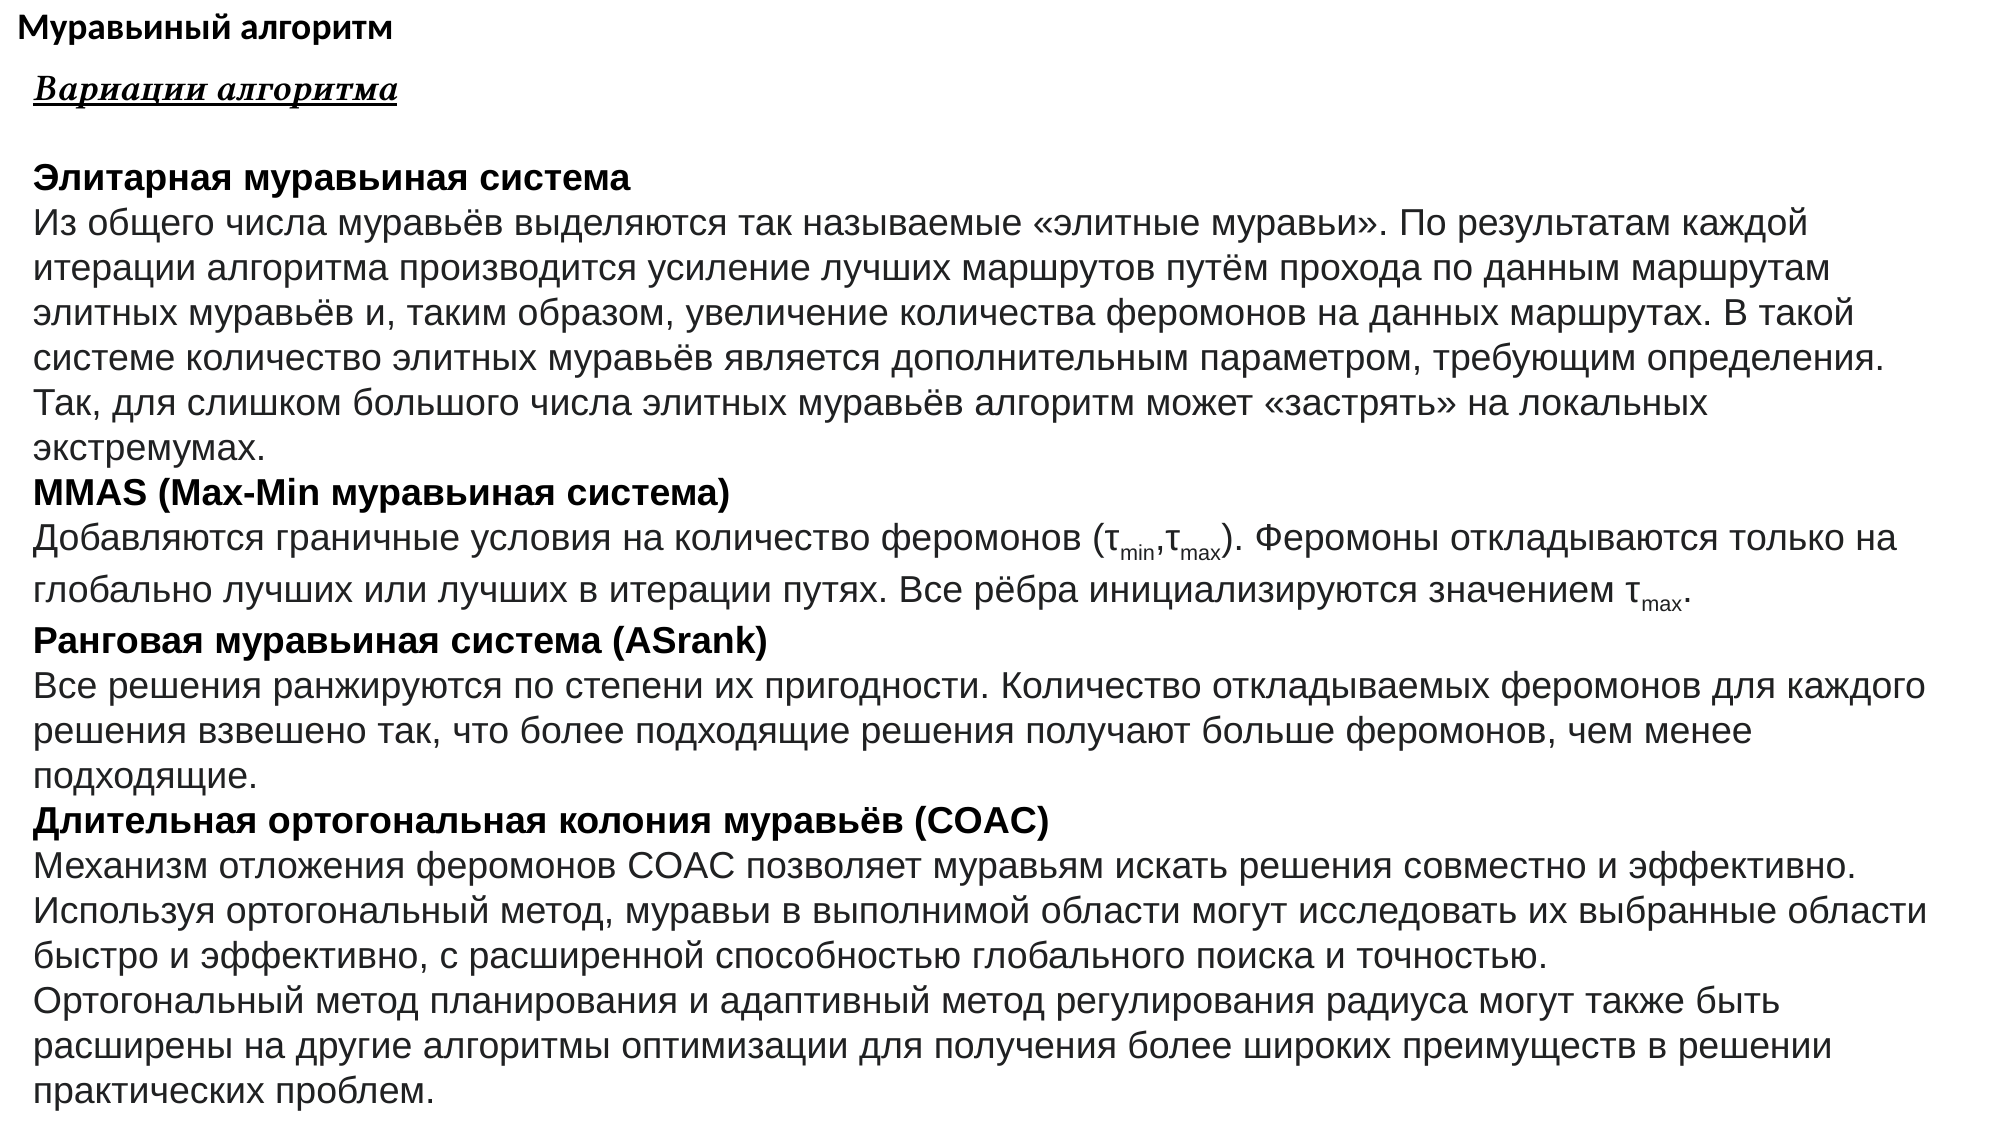

Муравьиный алгоритм
Вариации алгоритма

Элитарная муравьиная система
Из общего числа муравьёв выделяются так называемые «элитные муравьи». По результатам каждой итерации алгоритма производится усиление лучших маршрутов путём прохода по данным маршрутам элитных муравьёв и, таким образом, увеличение количества феромонов на данных маршрутах. В такой системе количество элитных муравьёв является дополнительным параметром, требующим определения. Так, для слишком большого числа элитных муравьёв алгоритм может «застрять» на локальных экстремумах.
MMAS (Max-Min муравьиная система)
Добавляются граничные условия на количество феромонов (τmin,τmax). Феромоны откладываются только на глобально лучших или лучших в итерации путях. Все рёбра инициализируются значением τmax.
Ранговая муравьиная система (ASrank)
Все решения ранжируются по степени их пригодности. Количество откладываемых феромонов для каждого решения взвешено так, что более подходящие решения получают больше феромонов, чем менее подходящие.
Длительная ортогональная колония муравьёв (COAC)
Механизм отложения феромонов COAC позволяет муравьям искать решения совместно и эффективно. Используя ортогональный метод, муравьи в выполнимой области могут исследовать их выбранные области быстро и эффективно, с расширенной способностью глобального поиска и точностью.
Ортогональный метод планирования и адаптивный метод регулирования радиуса могут также быть расширены на другие алгоритмы оптимизации для получения более широких преимуществ в решении практических проблем.